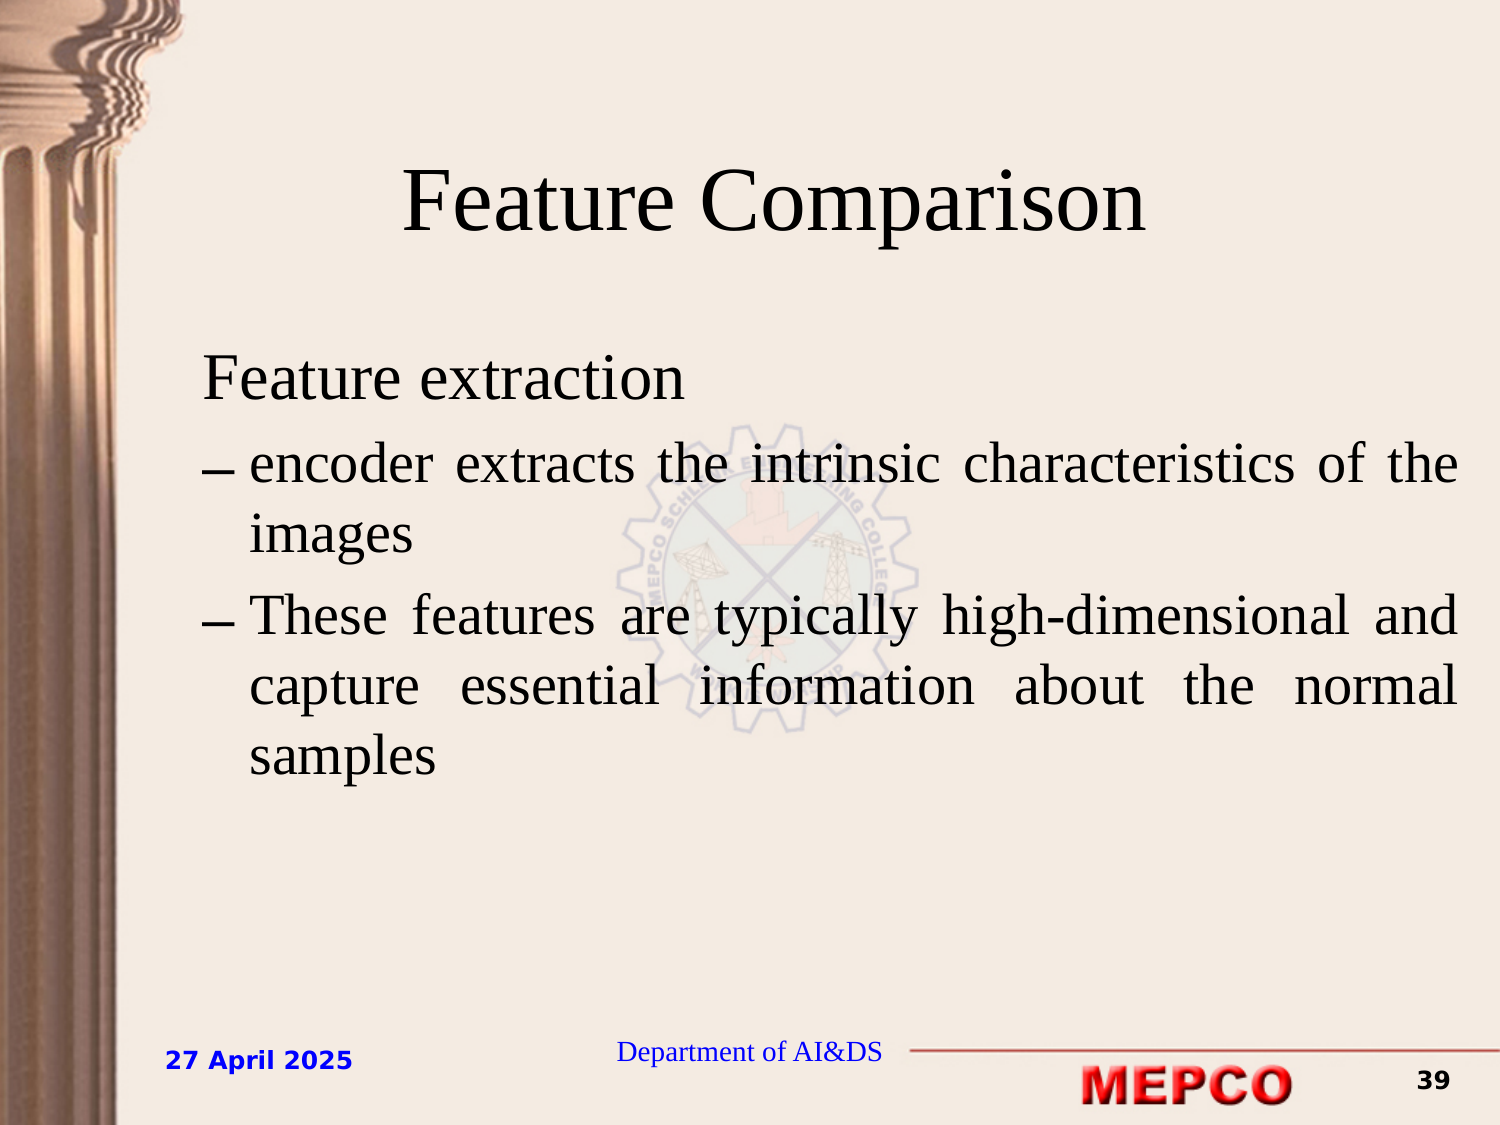

# Feature Comparison
Feature extraction
encoder extracts the intrinsic characteristics of the images
These features are typically high-dimensional and capture essential information about the normal samples
Department of AI&DS